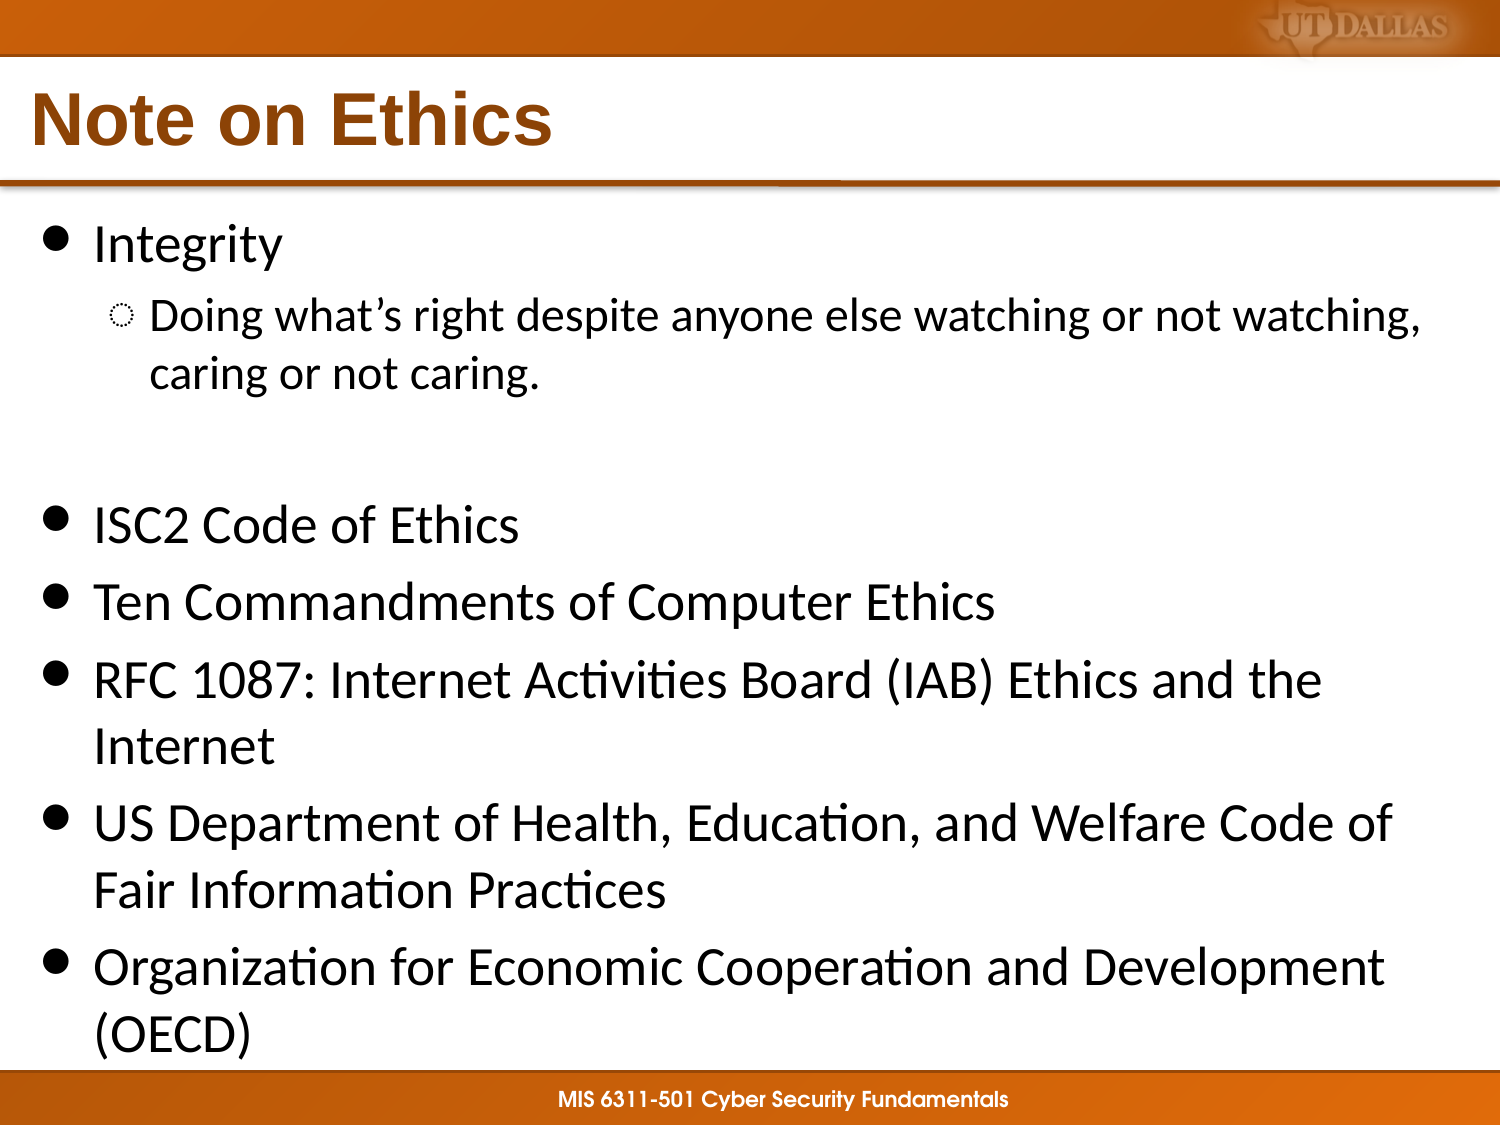

# Note on Ethics
Integrity
Doing what’s right despite anyone else watching or not watching, caring or not caring.

ISC2 Code of Ethics
Ten Commandments of Computer Ethics
RFC 1087: Internet Activities Board (IAB) Ethics and the Internet
US Department of Health, Education, and Welfare Code of Fair Information Practices
Organization for Economic Cooperation and Development (OECD)